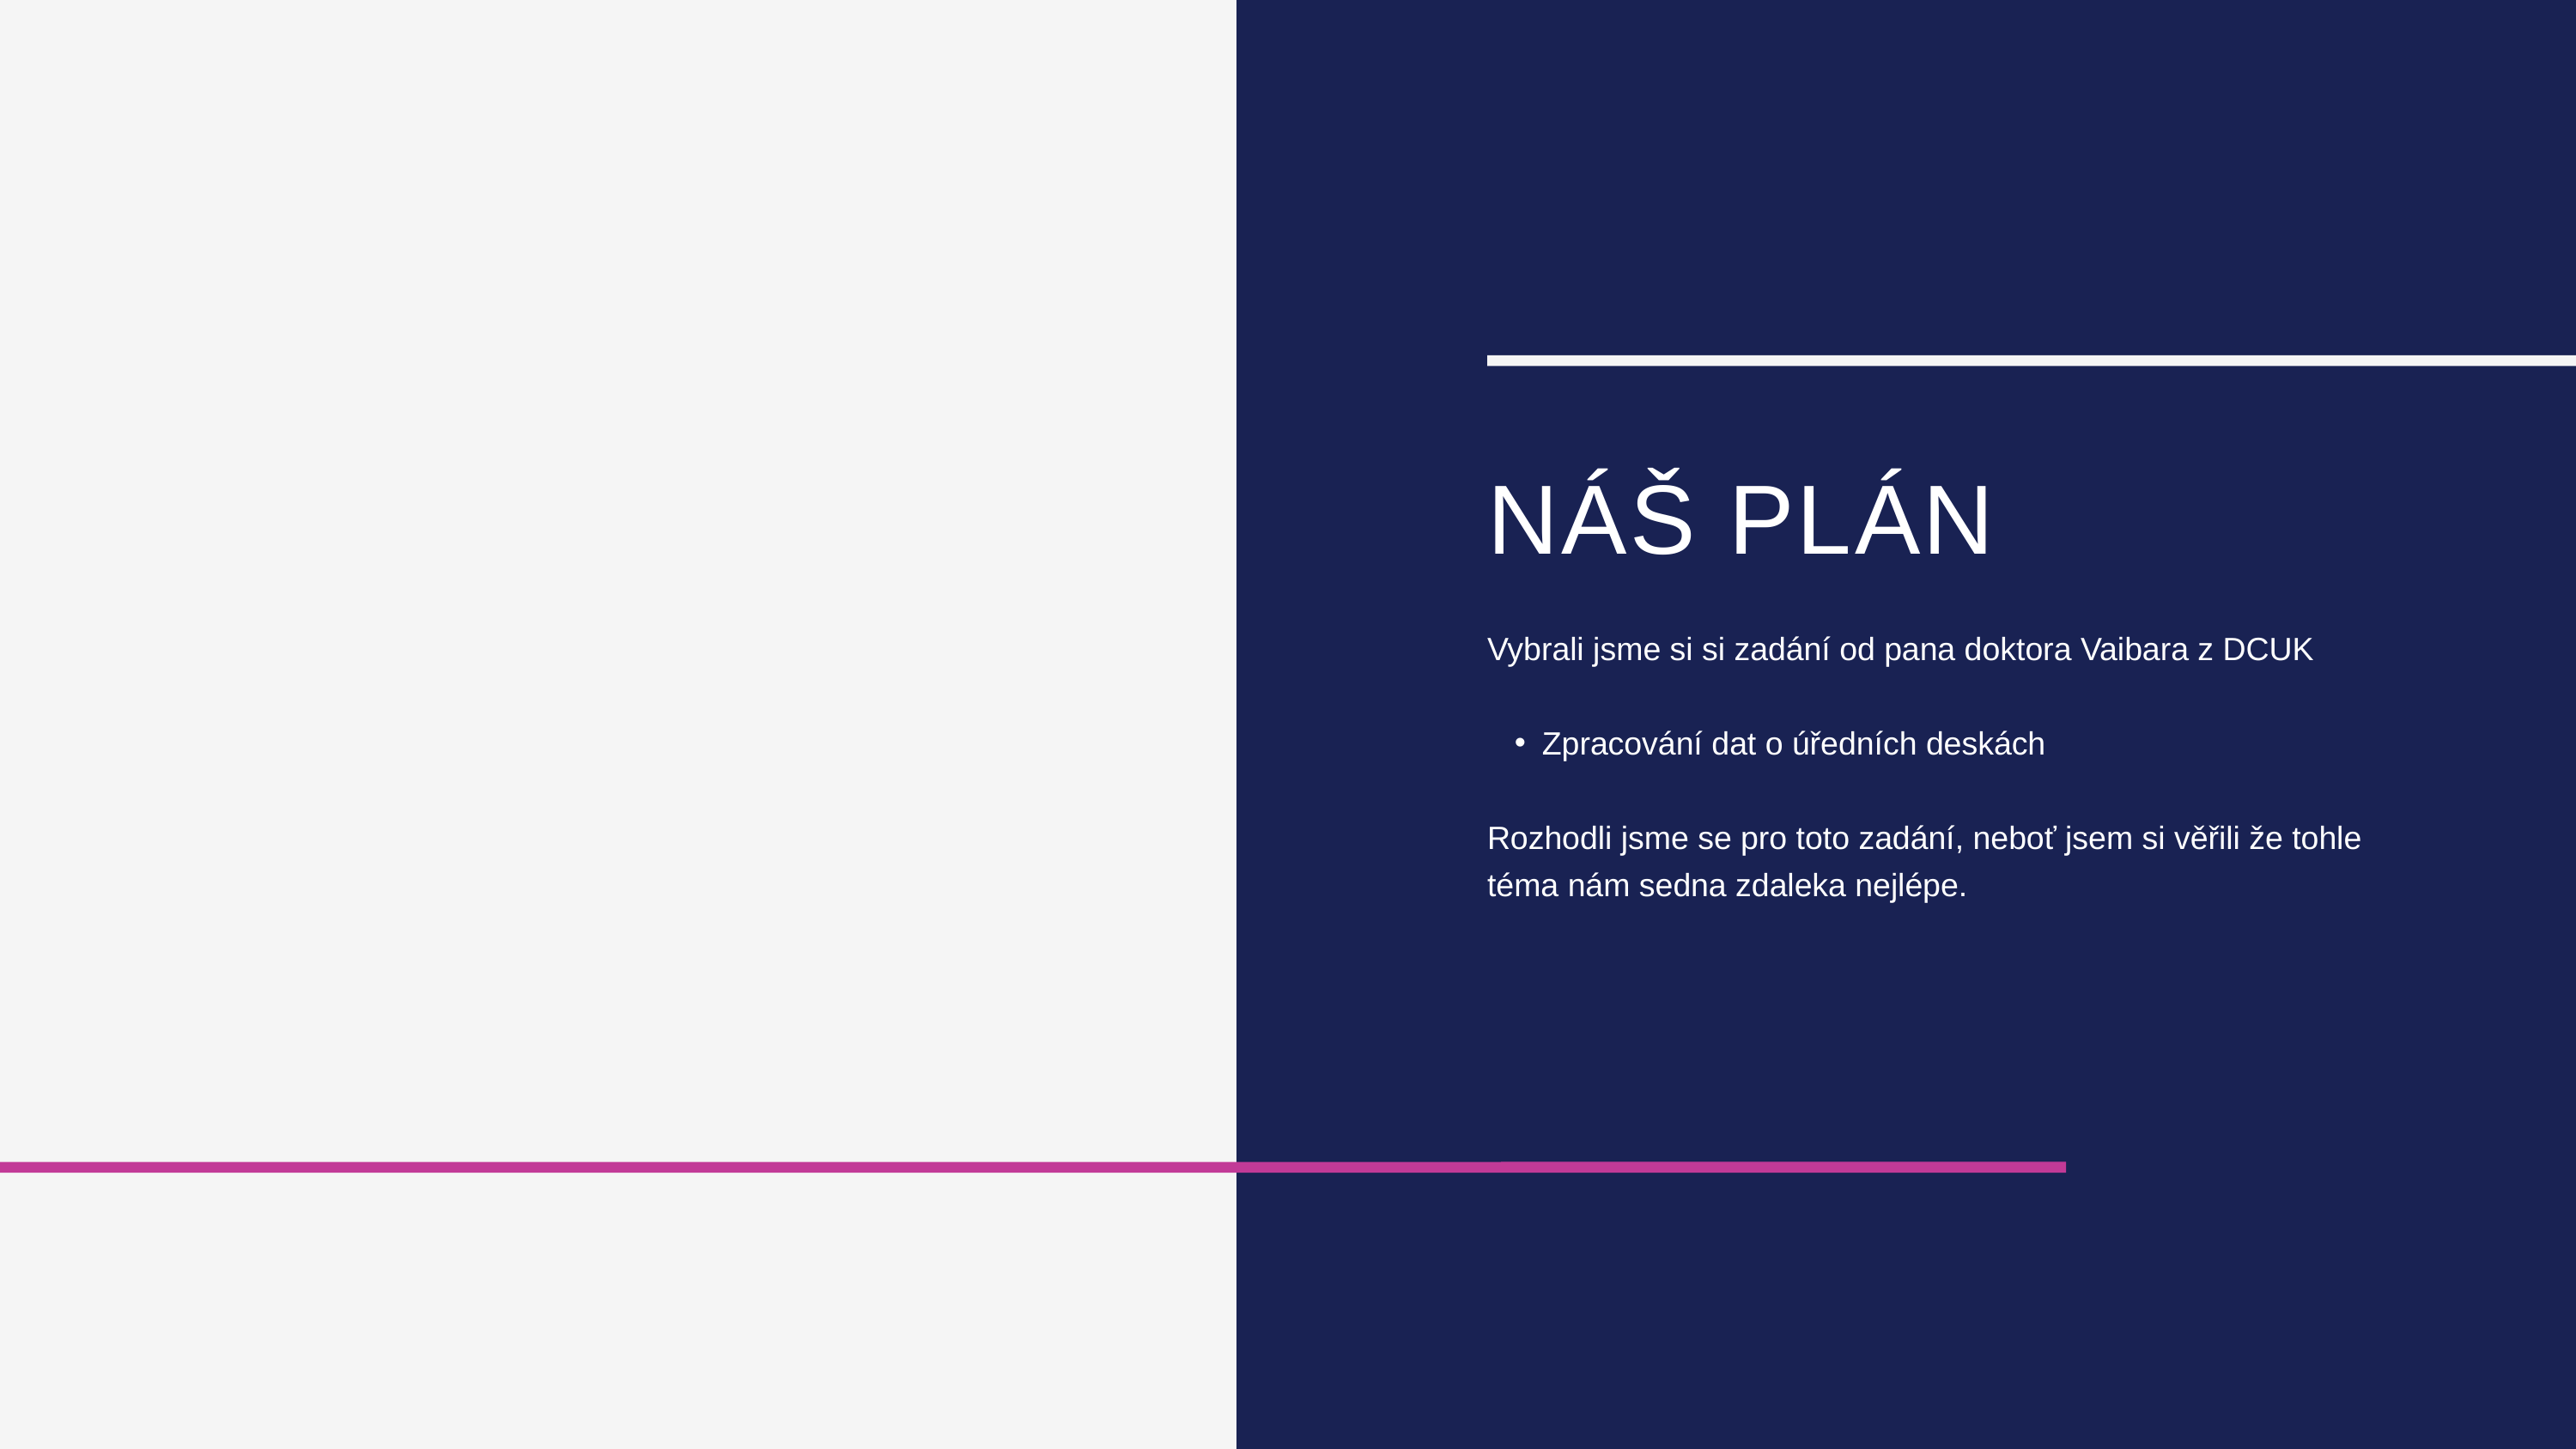

NÁŠ PLÁN
Vybrali jsme si si zadání od pana doktora Vaibara z DCUK

Zpracování dat o úředních deskách

Rozhodli jsme se pro toto zadání, neboť jsem si věřili že tohle téma nám sedna zdaleka nejlépe.